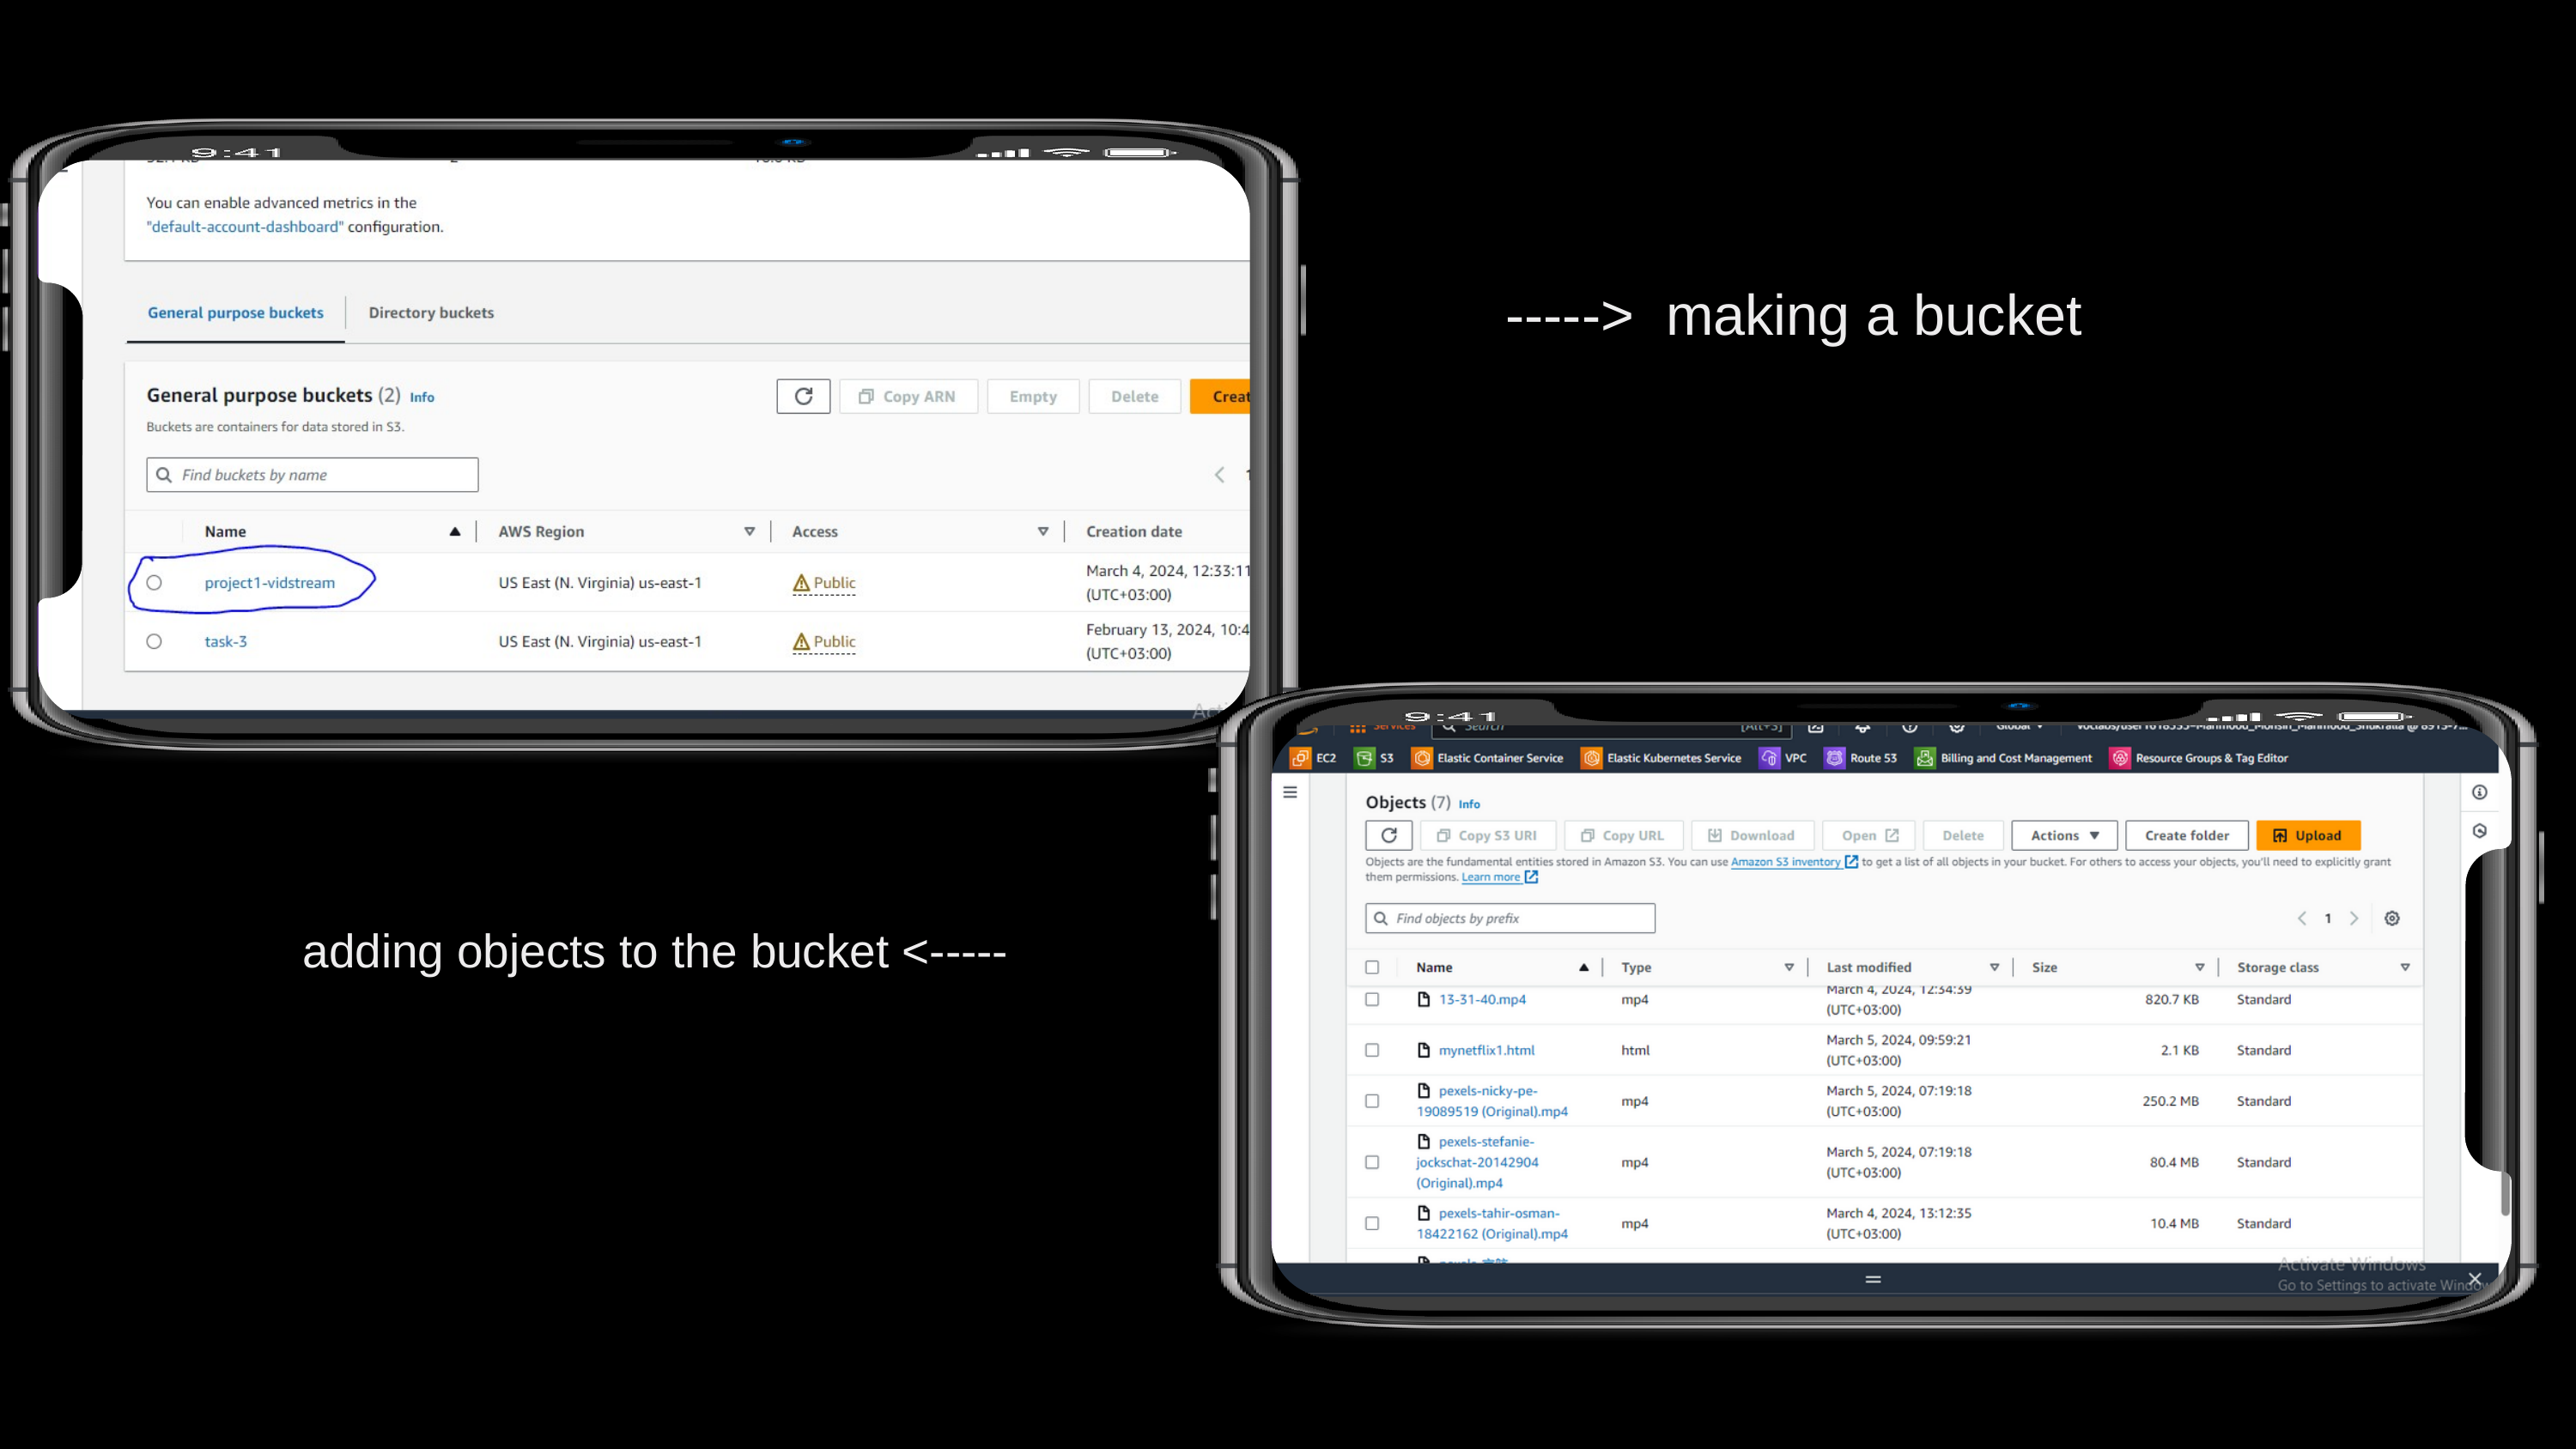

----->  making a bucket

adding objects to the bucket <-----